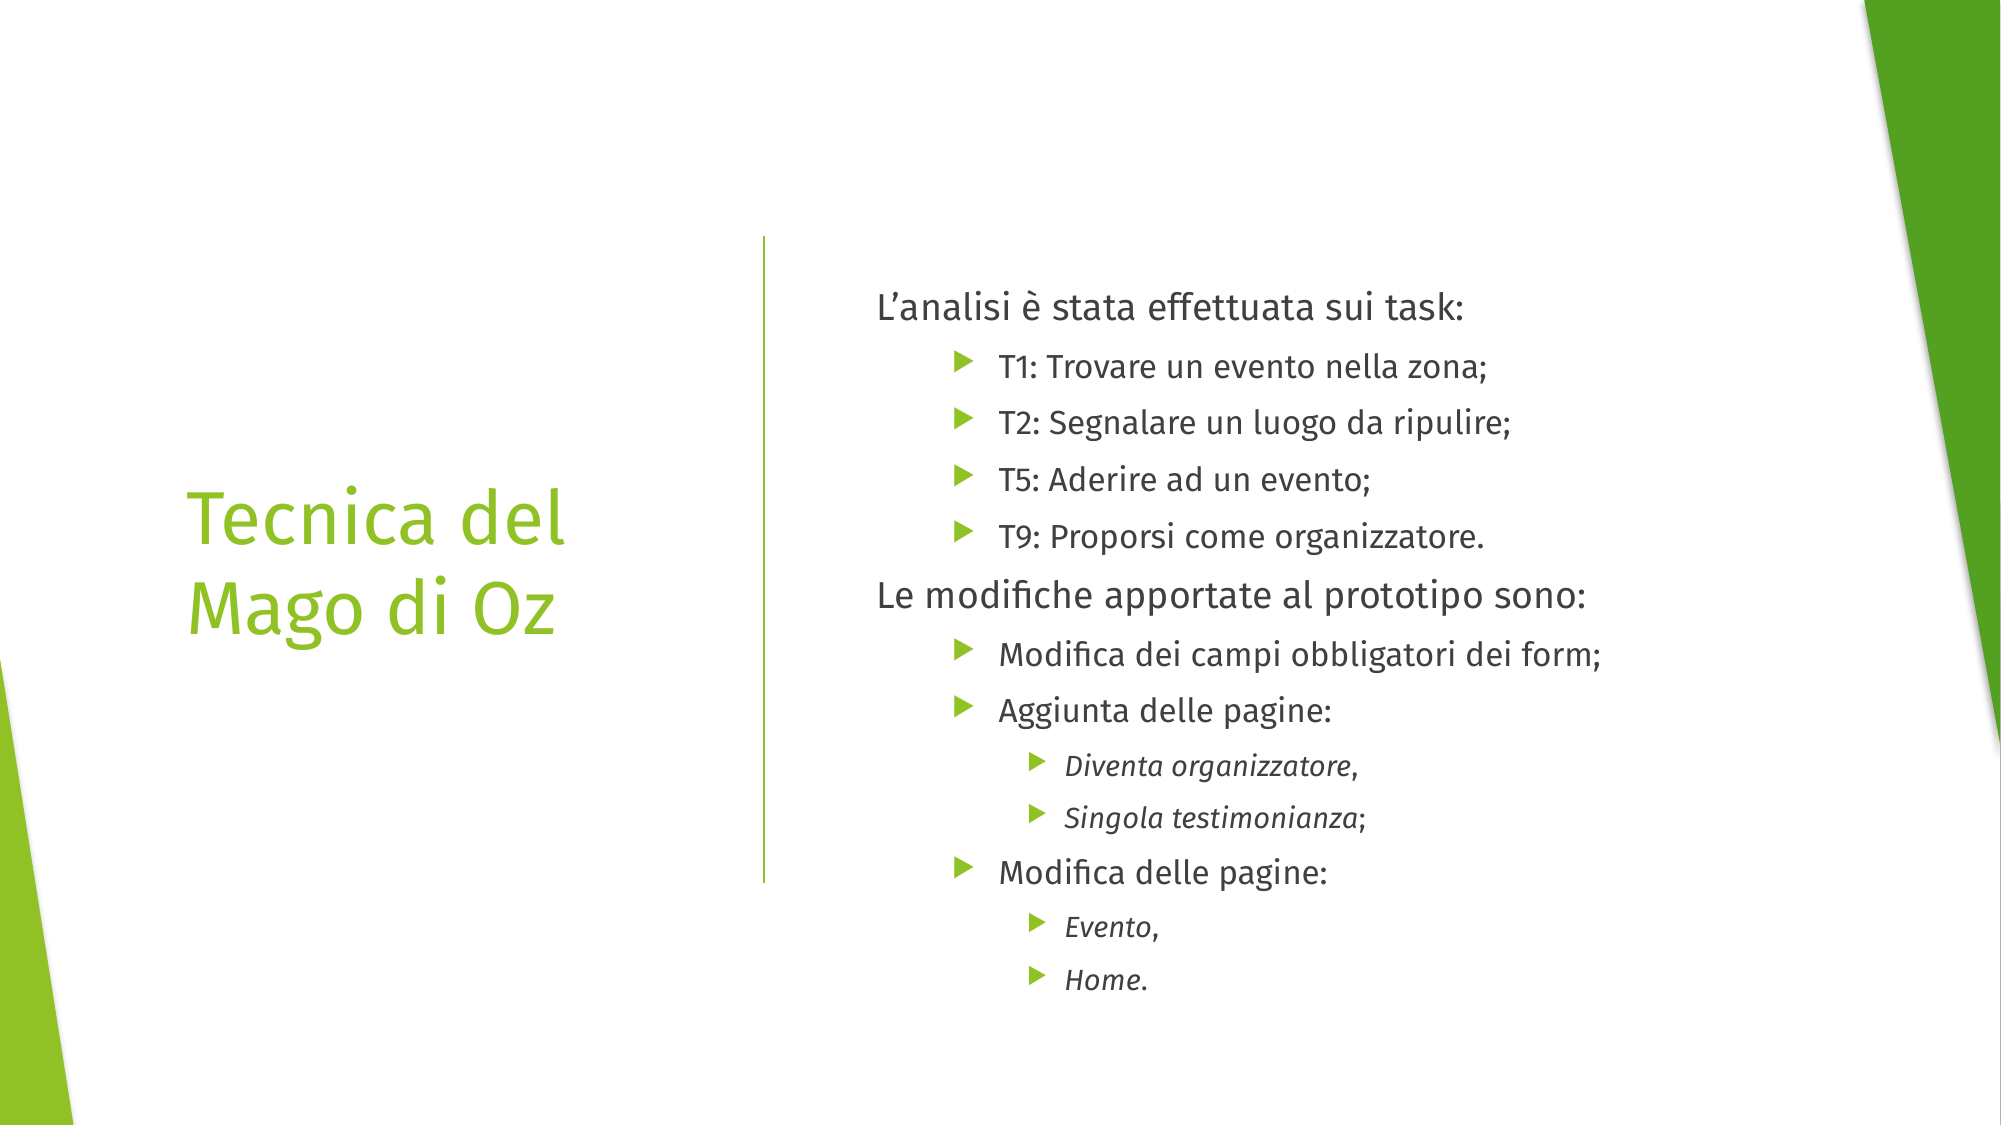

# Tecnica del Mago di Oz
L’analisi è stata effettuata sui task:
T1: Trovare un evento nella zona;
T2: Segnalare un luogo da ripulire;
T5: Aderire ad un evento;
T9: Proporsi come organizzatore.
Le modifiche apportate al prototipo sono:
Modifica dei campi obbligatori dei form;
Aggiunta delle pagine:
Diventa organizzatore,
Singola testimonianza;
Modifica delle pagine:
Evento,
Home.